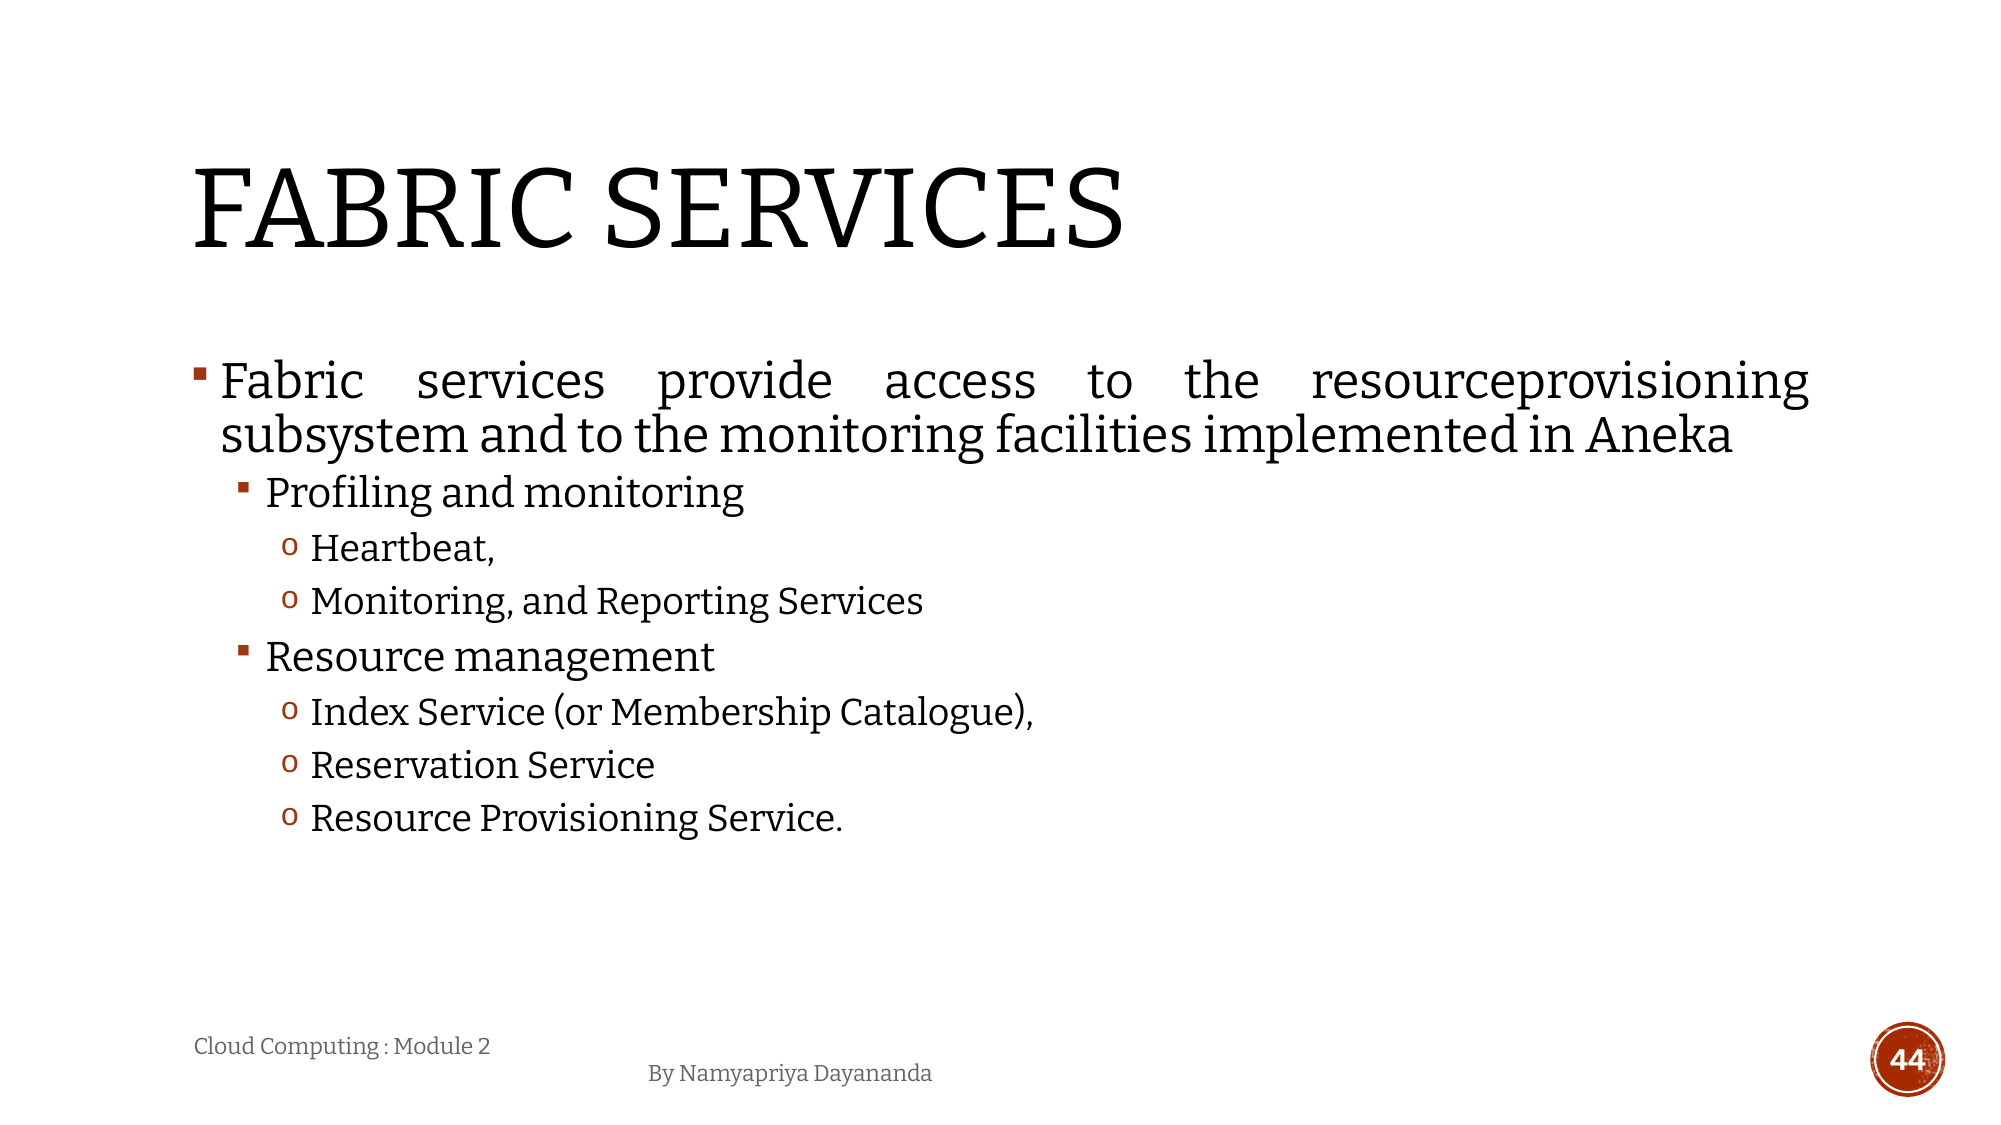

# FABRIC SERVICES
Fabric services provide access to the resourceprovisioning subsystem and to the monitoring facilities implemented in Aneka
Profiling and monitoring
Heartbeat,
Monitoring, and Reporting Services
Resource management
Index Service (or Membership Catalogue),
Reservation Service
Resource Provisioning Service.
Cloud Computing : Module 2                                                  										 By Namyapriya Dayananda
44